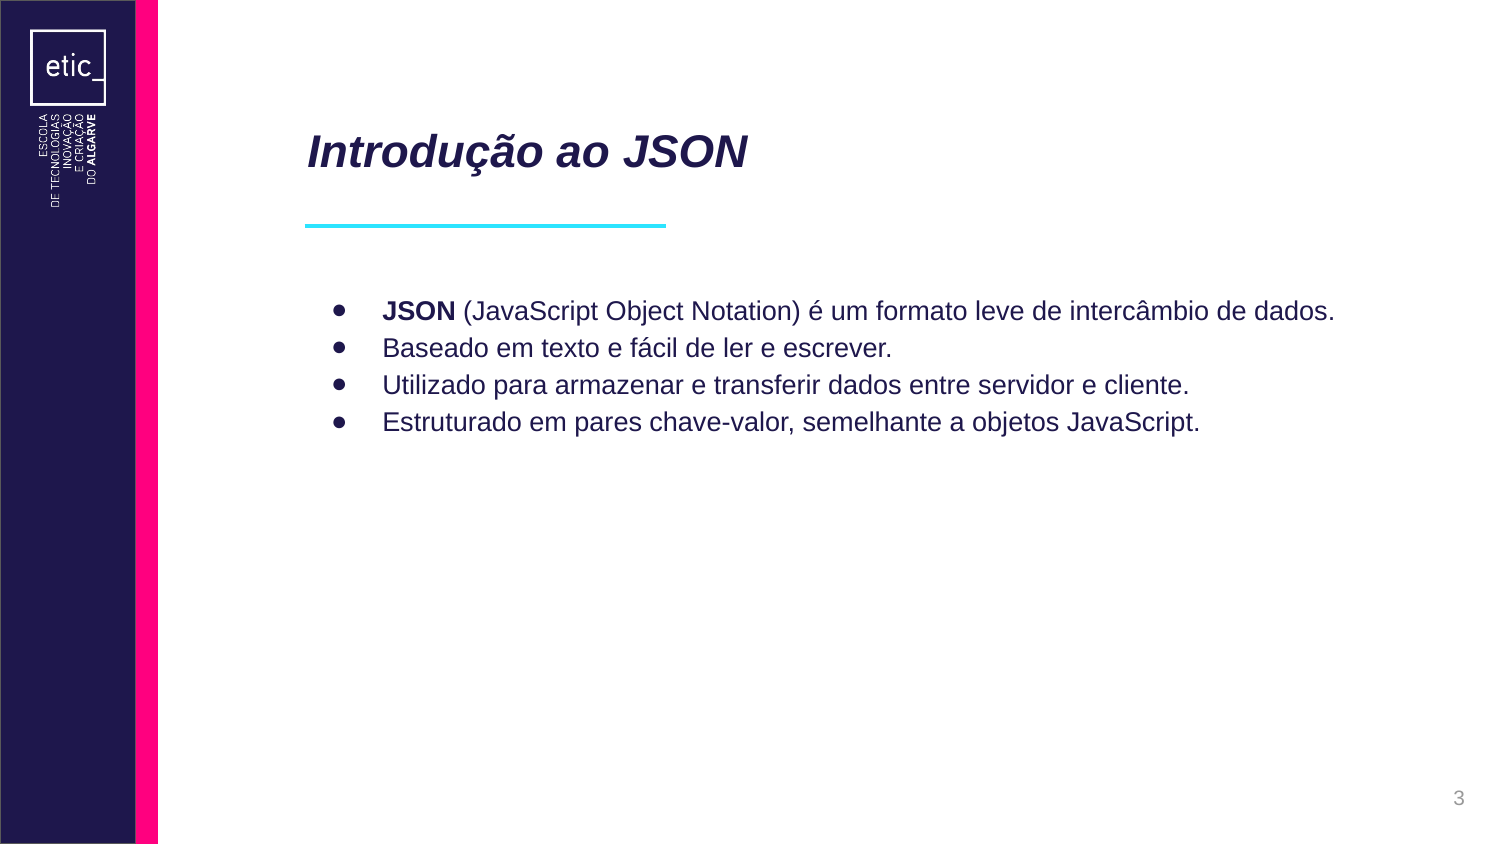

# Introdução ao JSON
JSON (JavaScript Object Notation) é um formato leve de intercâmbio de dados.
Baseado em texto e fácil de ler e escrever.
Utilizado para armazenar e transferir dados entre servidor e cliente.
Estruturado em pares chave-valor, semelhante a objetos JavaScript.
3